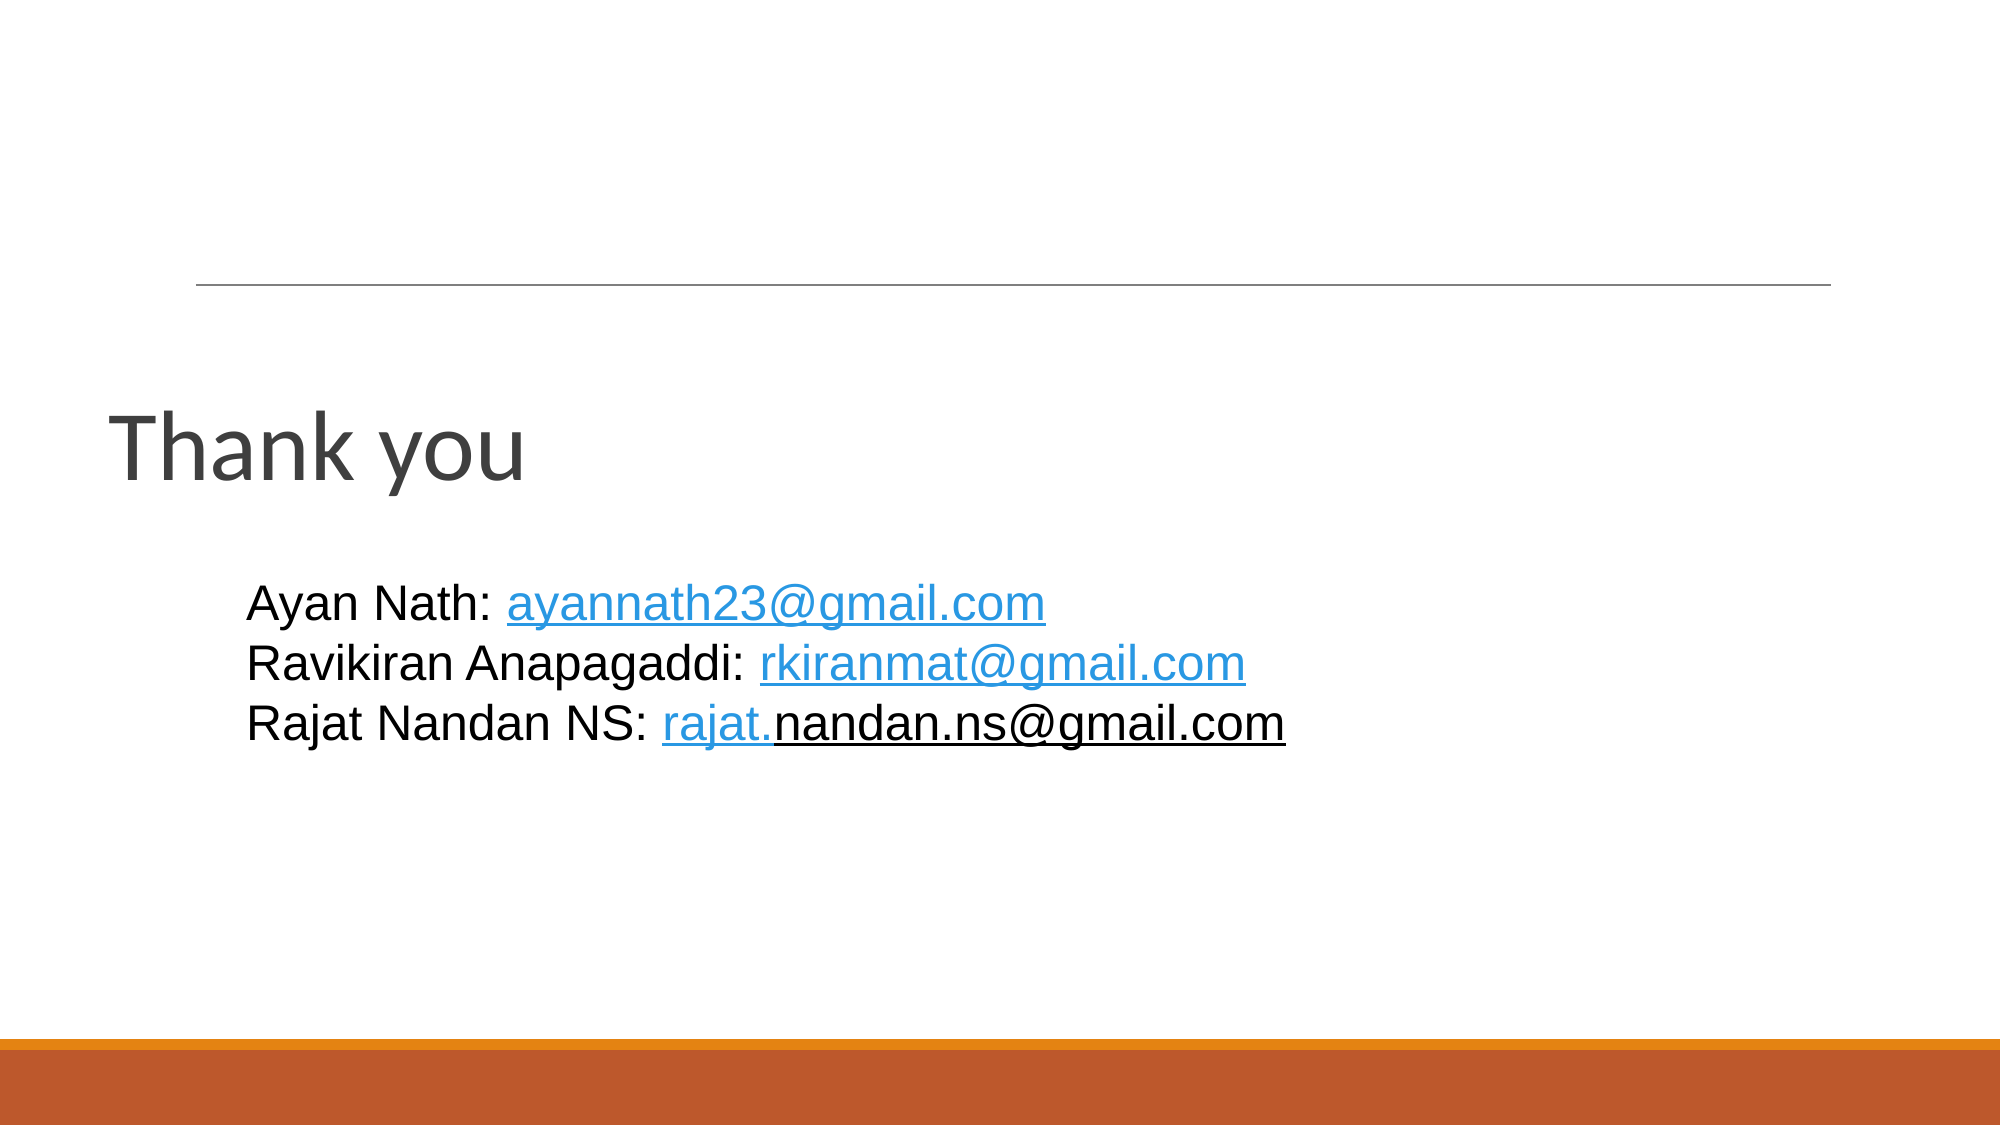

# Thank you
Ayan Nath: ayannath23@gmail.com
Ravikiran Anapagaddi: rkiranmat@gmail.com
Rajat Nandan NS: rajat.nandan.ns@gmail.com